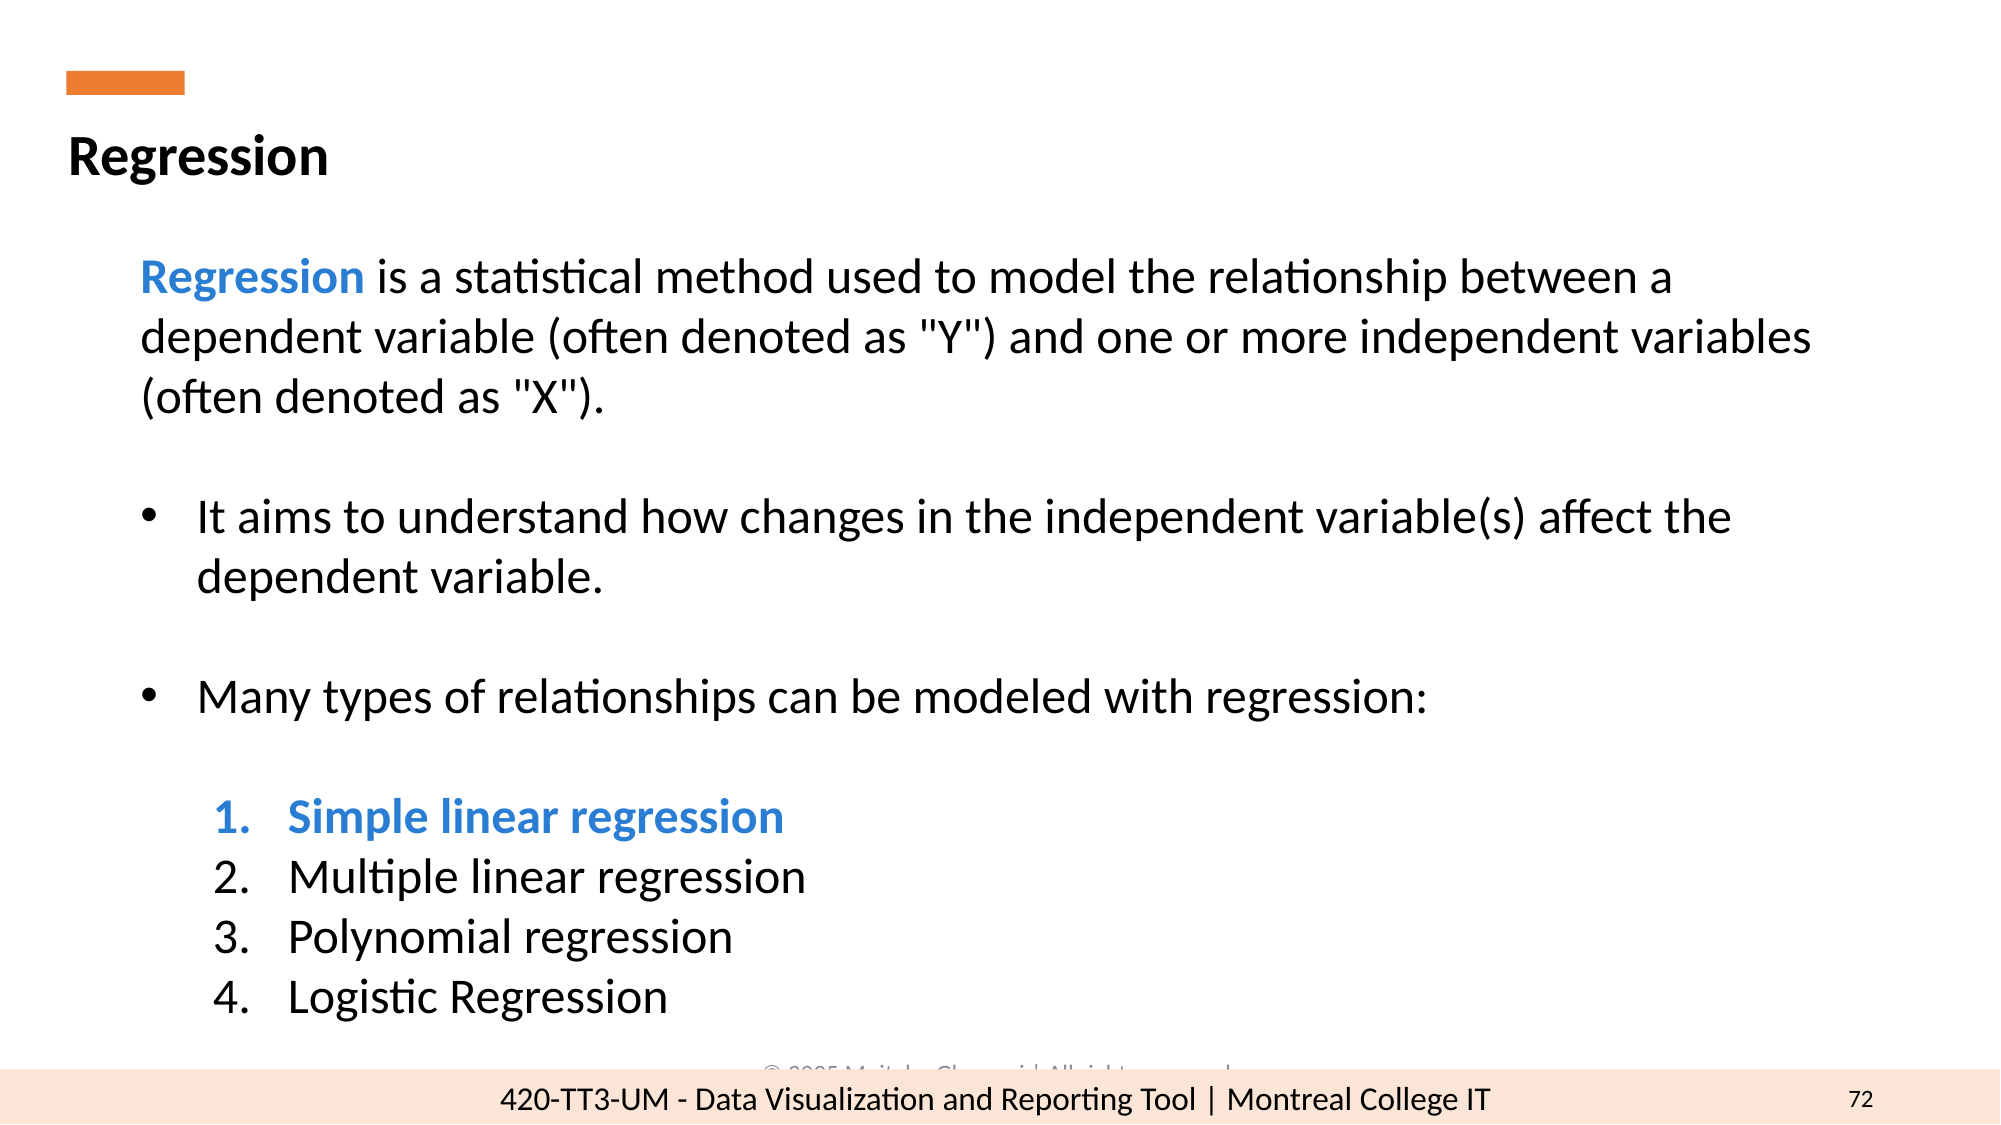

Regression
Regression is a statistical method used to model the relationship between a dependent variable (often denoted as "Y") and one or more independent variables (often denoted as "X").

It aims to understand how changes in the independent variable(s) affect the dependent variable.

Many types of relationships can be modeled with regression:

Simple linear regression
Multiple linear regression
Polynomial regression
Logistic Regression

© 2025 Mojtaba Ghasemi | All rights reserved.
72
420-TT3-UM - Data Visualization and Reporting Tool | Montreal College IT